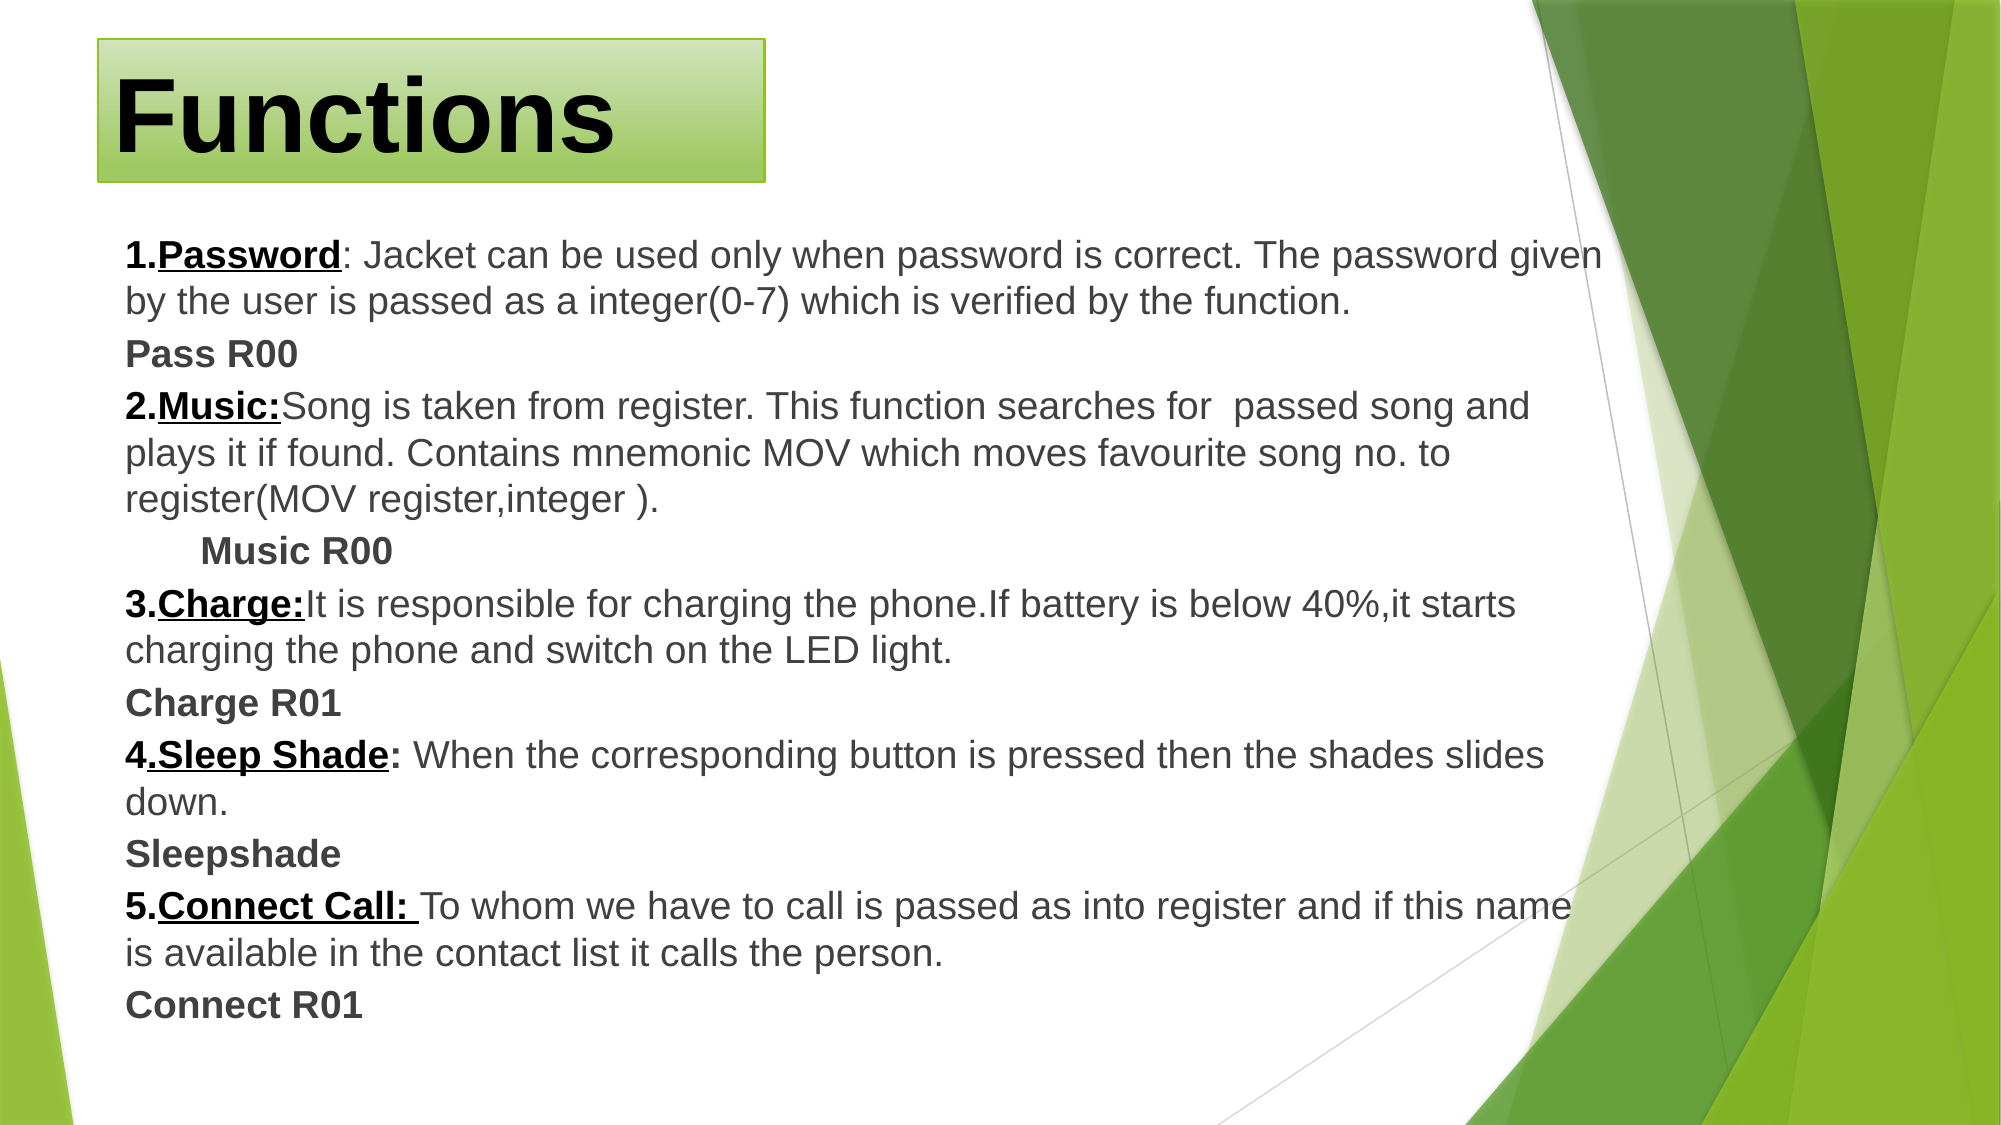

# Functions
1.Password: Jacket can be used only when password is correct. The password given by the user is passed as a integer(0-7) which is verified by the function.
	Pass R00
2.Music:Song is taken from register. This function searches for  passed song and plays it if found. Contains mnemonic MOV which moves favourite song no. to register(MOV register,integer ).
       Music R00
3.Charge:It is responsible for charging the phone.If battery is below 40%,it starts charging the phone and switch on the LED light.
	Charge R01
4.Sleep Shade: When the corresponding button is pressed then the shades slides down.
	Sleepshade
5.Connect Call: To whom we have to call is passed as into register and if this name is available in the contact list it calls the person.
	Connect R01